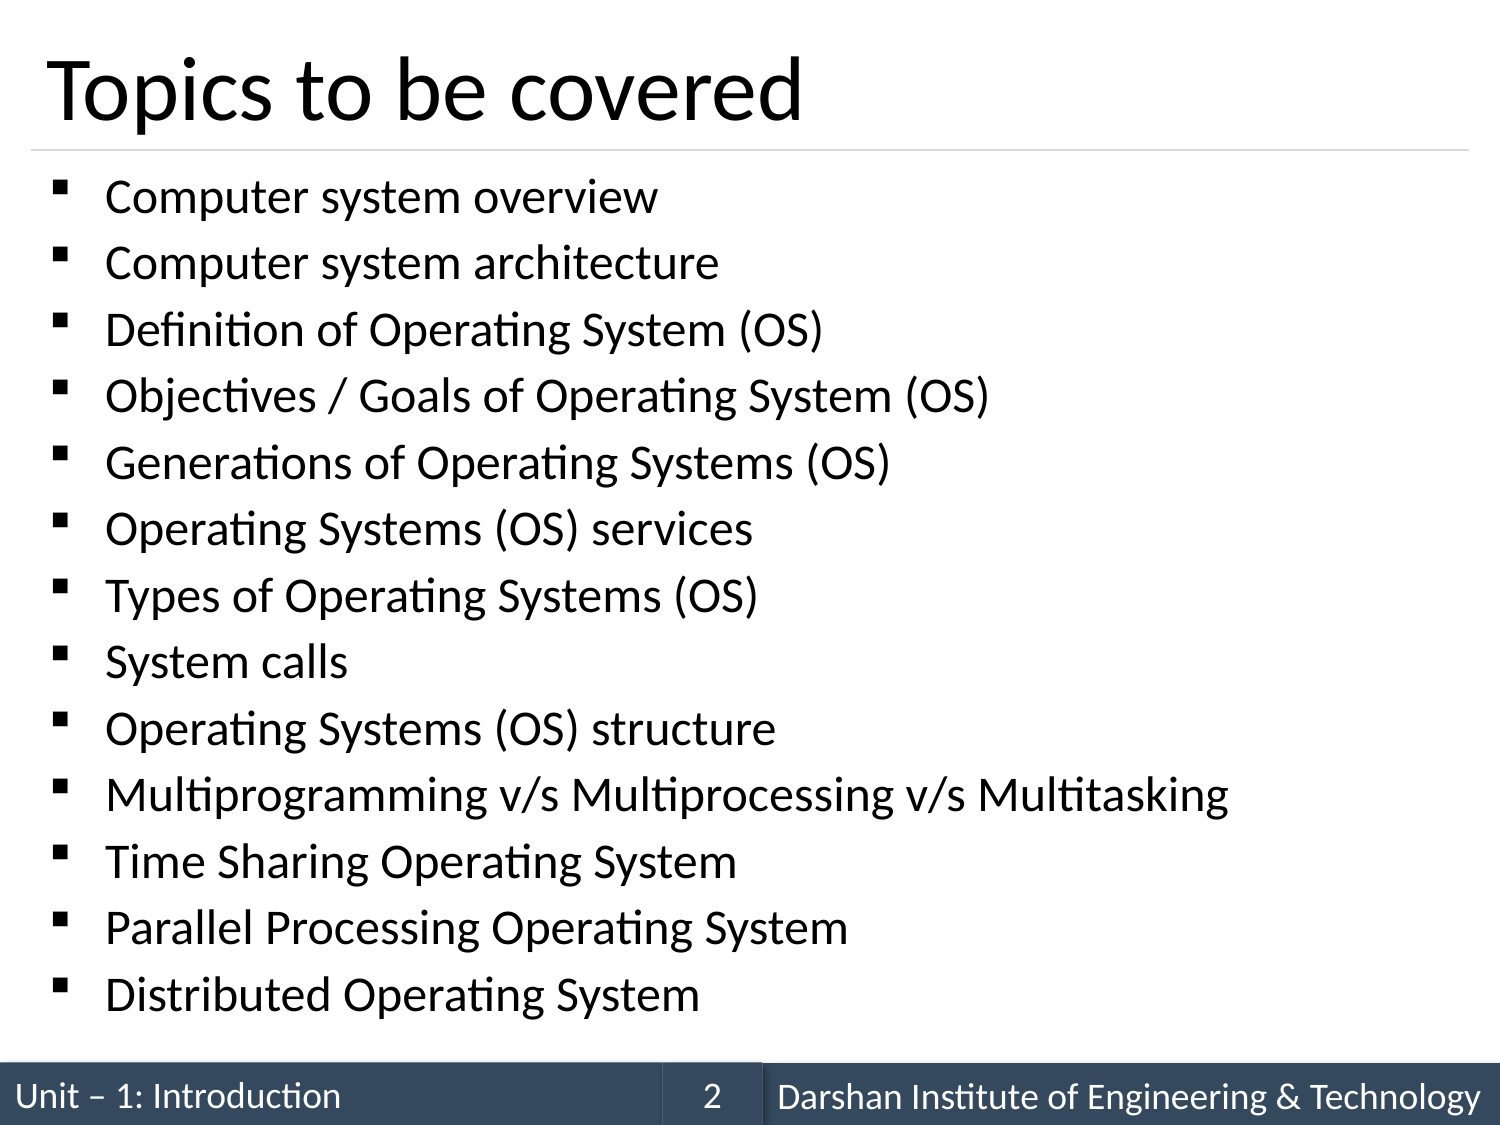

# Topics to be covered
Computer system overview
Computer system architecture
Definition of Operating System (OS)
Objectives / Goals of Operating System (OS)
Generations of Operating Systems (OS)
Operating Systems (OS) services
Types of Operating Systems (OS)
System calls
Operating Systems (OS) structure
Multiprogramming v/s Multiprocessing v/s Multitasking
Time Sharing Operating System
Parallel Processing Operating System
Distributed Operating System